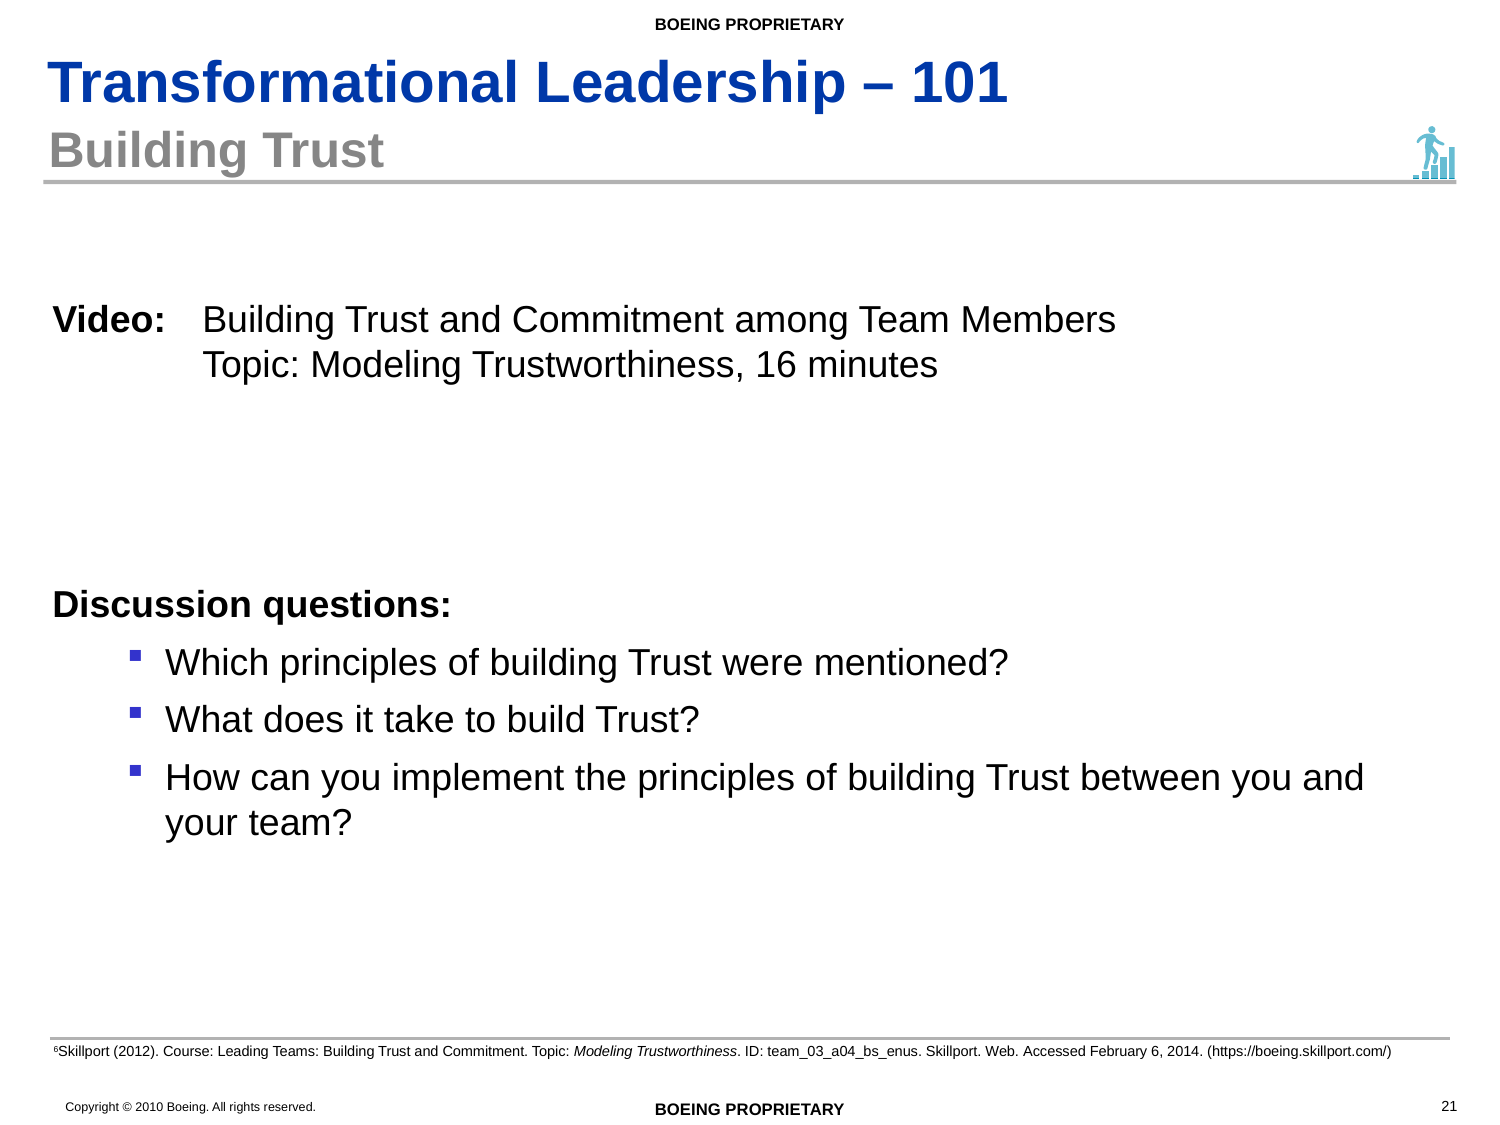

# Building Trust
Video: 	Building Trust and Commitment among Team Members
	Topic: Modeling Trustworthiness, 16 minutes
Discussion questions:
Which principles of building Trust were mentioned?
What does it take to build Trust?
How can you implement the principles of building Trust between you and your team?
6Skillport (2012). Course: Leading Teams: Building Trust and Commitment. Topic: Modeling Trustworthiness. ID: team_03_a04_bs_enus. Skillport. Web. Accessed February 6, 2014. (https://boeing.skillport.com/)
21